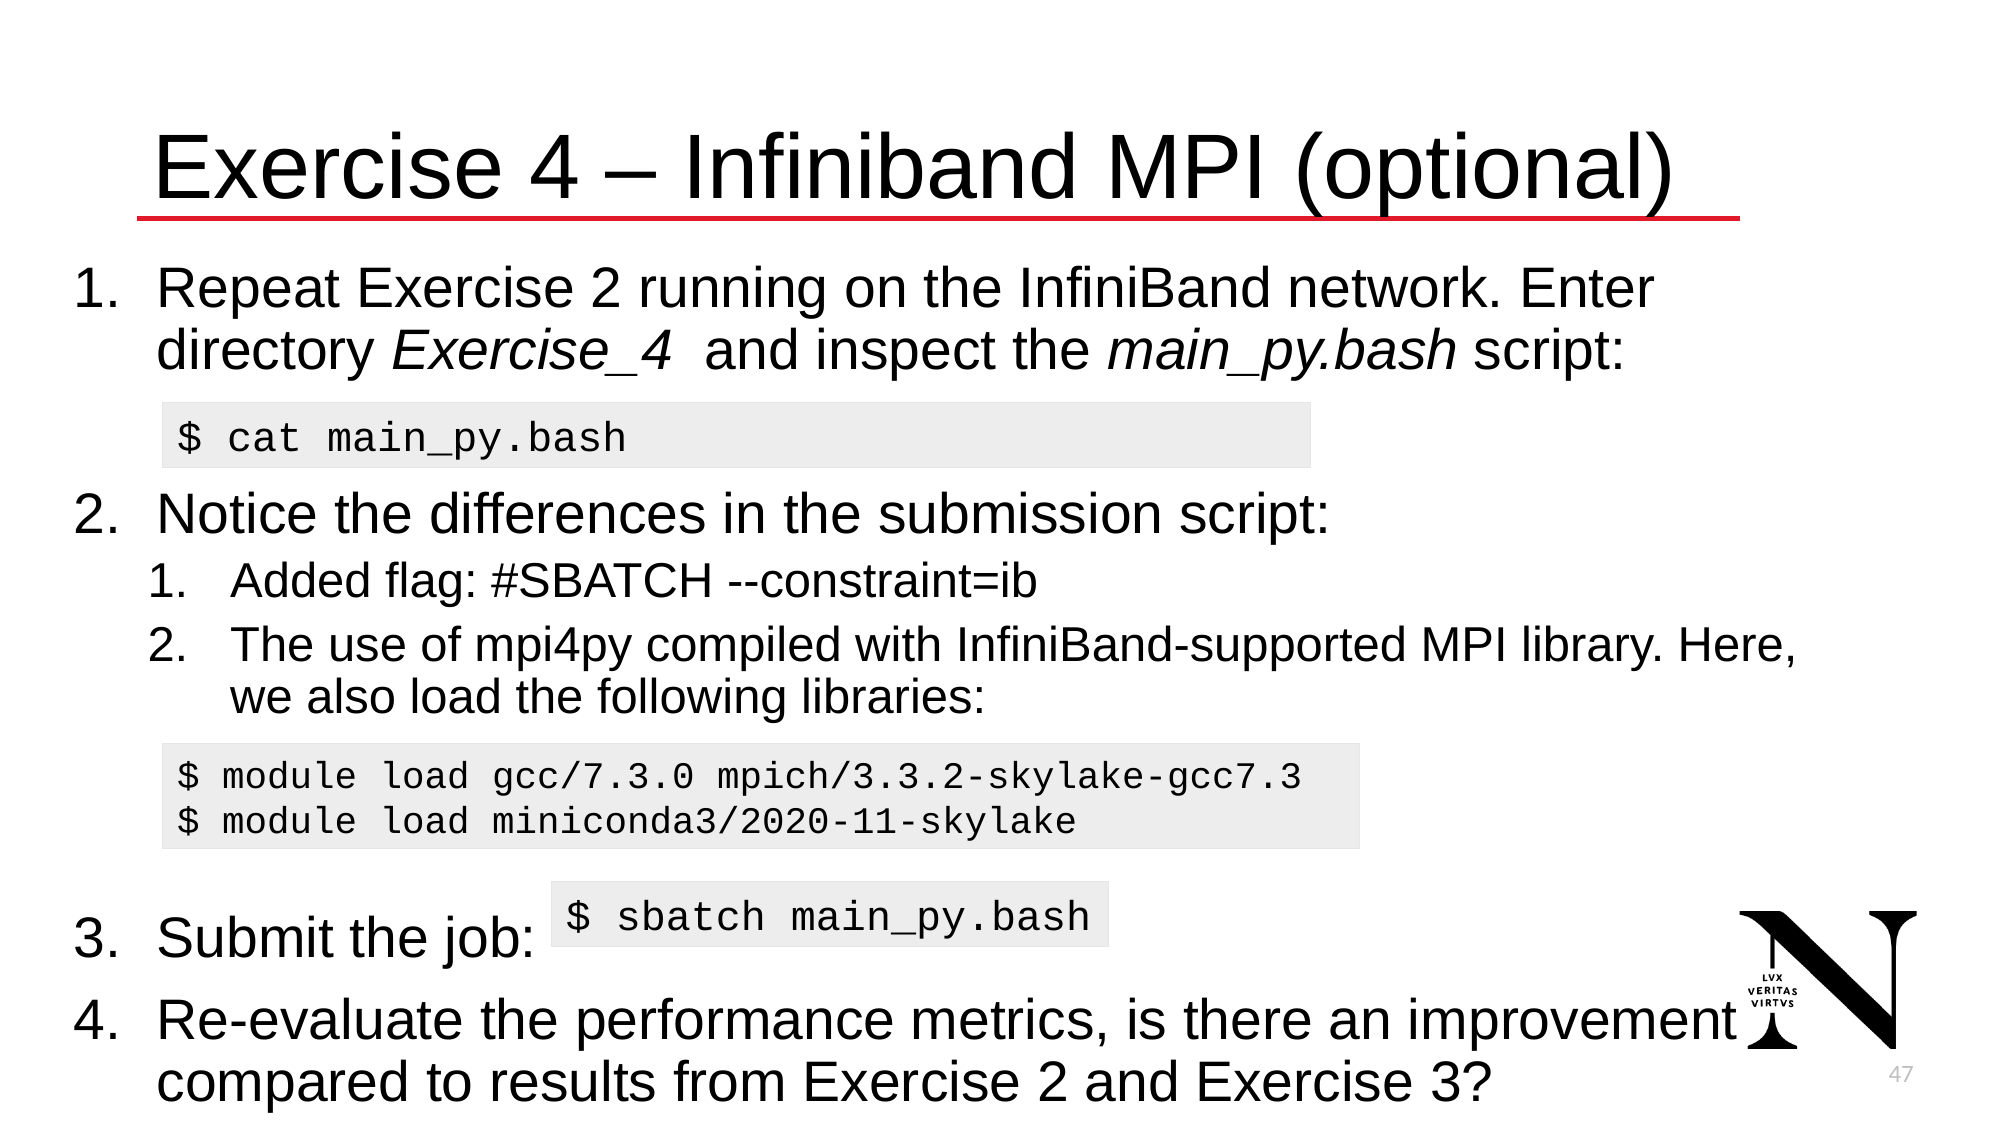

# Exercise 4 – Infiniband MPI (optional)
Repeat Exercise 2 running on the InfiniBand network. Enter directory Exercise_4  and inspect the main_py.bash script:

Notice the differences in the submission script:
Added flag: #SBATCH --constraint=ib
The use of mpi4py compiled with InfiniBand-supported MPI library. Here, we also load the following libraries:

Submit the job:
Re-evaluate the performance metrics, is there an improvement compared to results from Exercise 2 and Exercise 3?

$ cat main_py.bash
$ module load gcc/7.3.0 mpich/3.3.2-skylake-gcc7.3
$ module load miniconda3/2020-11-skylake
$ sbatch main_py.bash
47